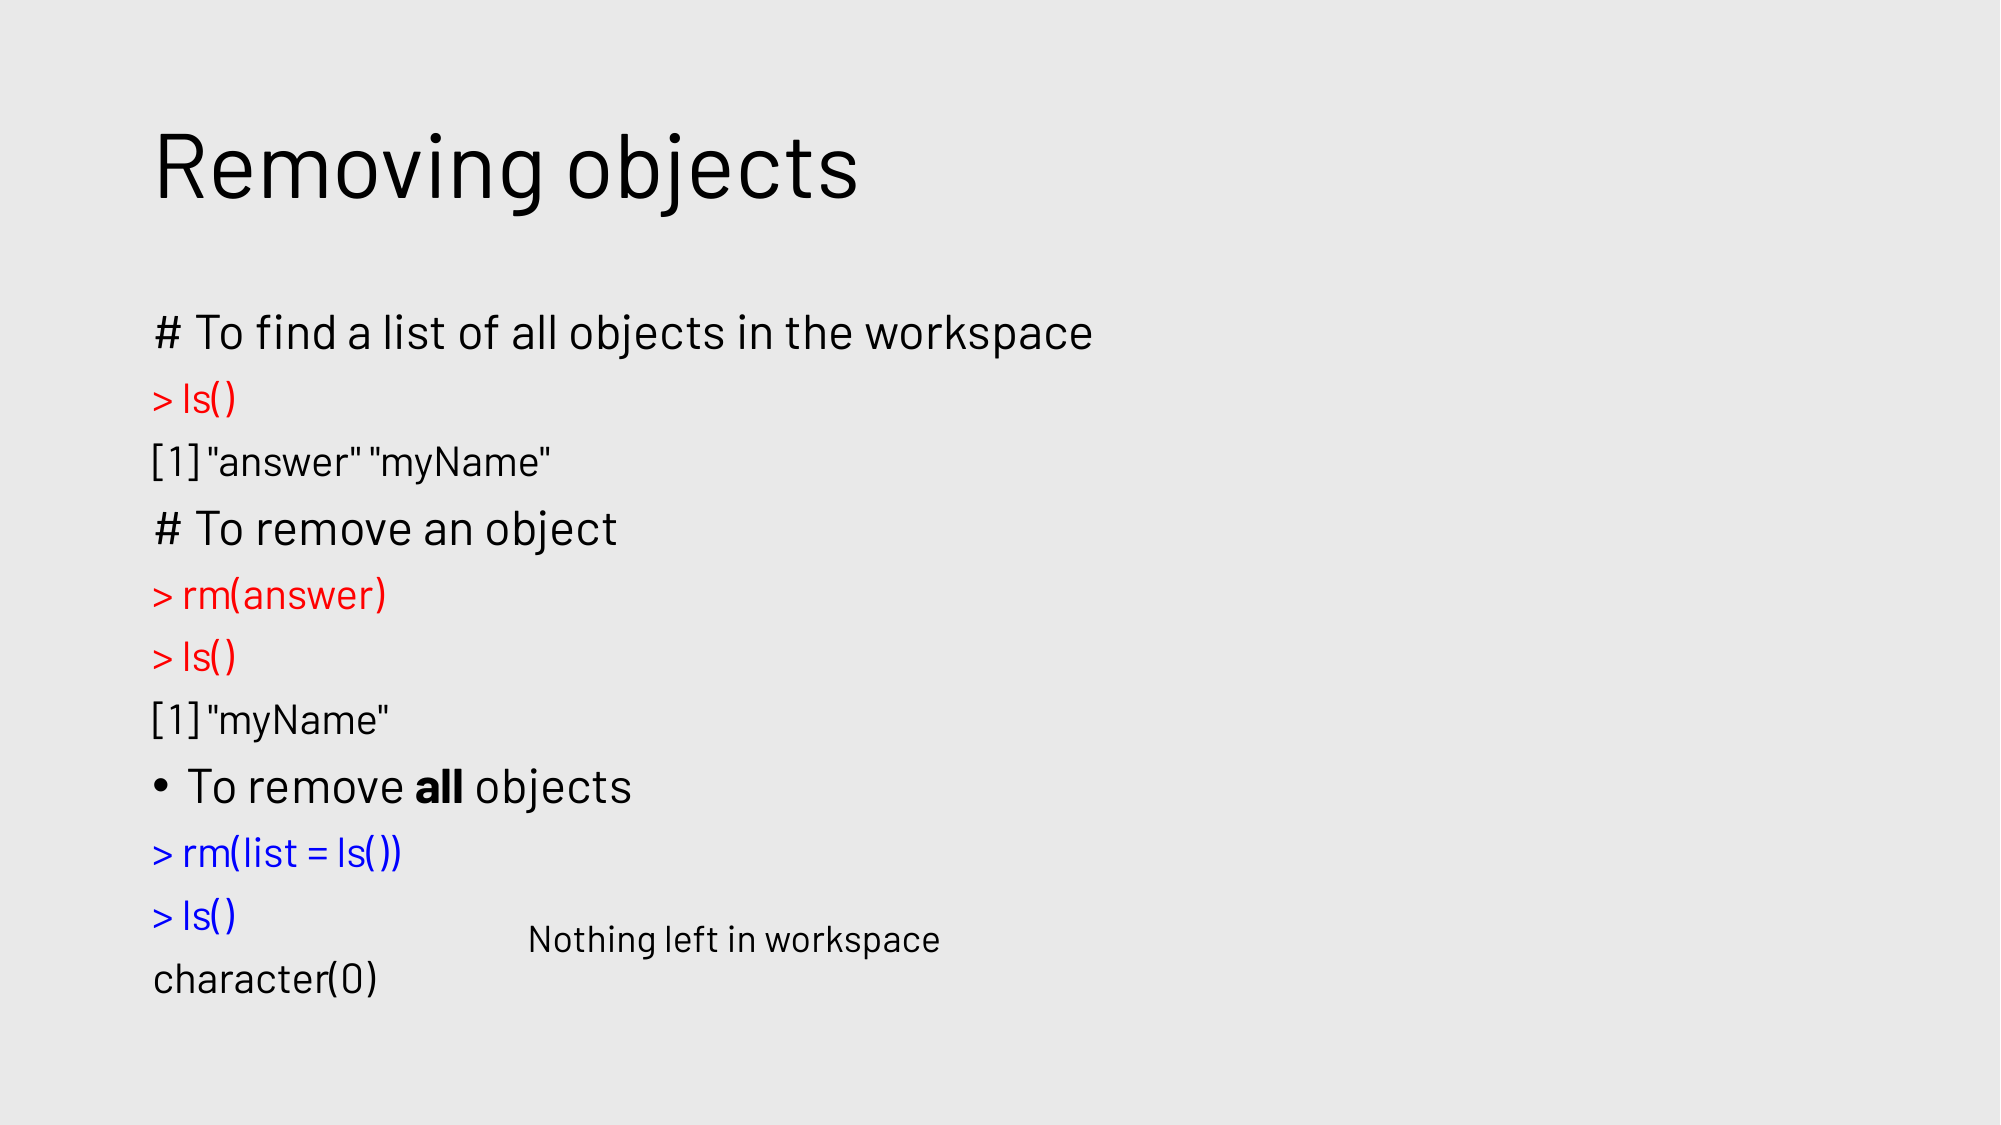

# Removing objects
# To find a list of all objects in the workspace
> ls()
[1] "answer" "myName"
# To remove an object
> rm(answer)
> ls()
[1] "myName"
To remove all objects
> rm(list = ls())
> ls()
character(0)
Nothing left in workspace